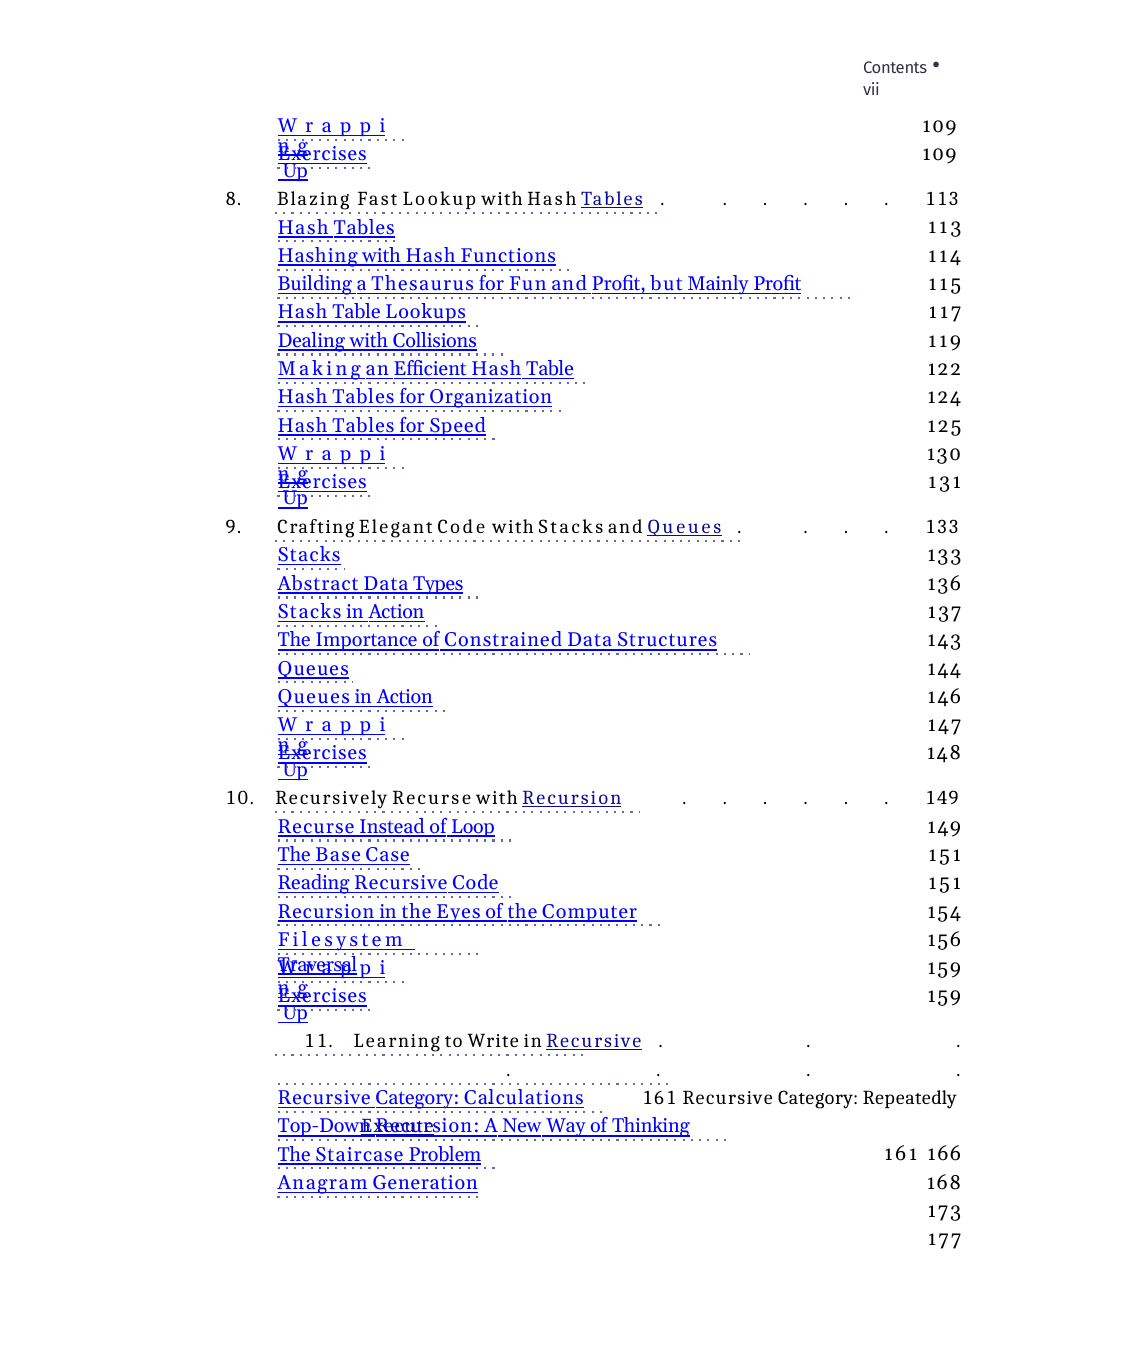

Contents • vii
109
109
Wrapping Up
Exercises

8.	Blazing Fast Lookup with Hash Tables  .	.	.	.	.	.	113
113
114
115
117
119
122
124
125
130
131
Hash Tables

Hashing with Hash Functions

Building a Thesaurus for Fun and Profit, but Mainly Profit

Hash Table Lookups

Dealing with Collisions

Making an Efficient Hash Table

Hash Tables for Organization

Hash Tables for Speed

Wrapping Up

Exercises

9.	Crafting Elegant Code with Stacks and Queues  .	.	.	.	133
133
136
137
143
144
146
147
148
Stacks

Abstract Data Types

Stacks in Action

The Importance of Constrained Data Structures

Queues

Queues in Action

Wrapping Up

Exercises

10.  Recursively Recurse with Recursion	.	.	.	.	.	.	149
149
151
151
154
156
159
159
Recurse Instead of Loop

The Base Case

Reading Recursive Code

Recursion in the Eyes of the Computer

Filesystem  Traversal

Wrapping Up

Exercises

11.  Learning to Write in Recursive  .	.	.	.	.	.	.	.	 161 Recursive Category: Repeatedly Execute							161 166
168
173
177

Recursive Category: Calculations

Top-Down Recursion: A New Way of Thinking

The Staircase Problem

Anagram Generation